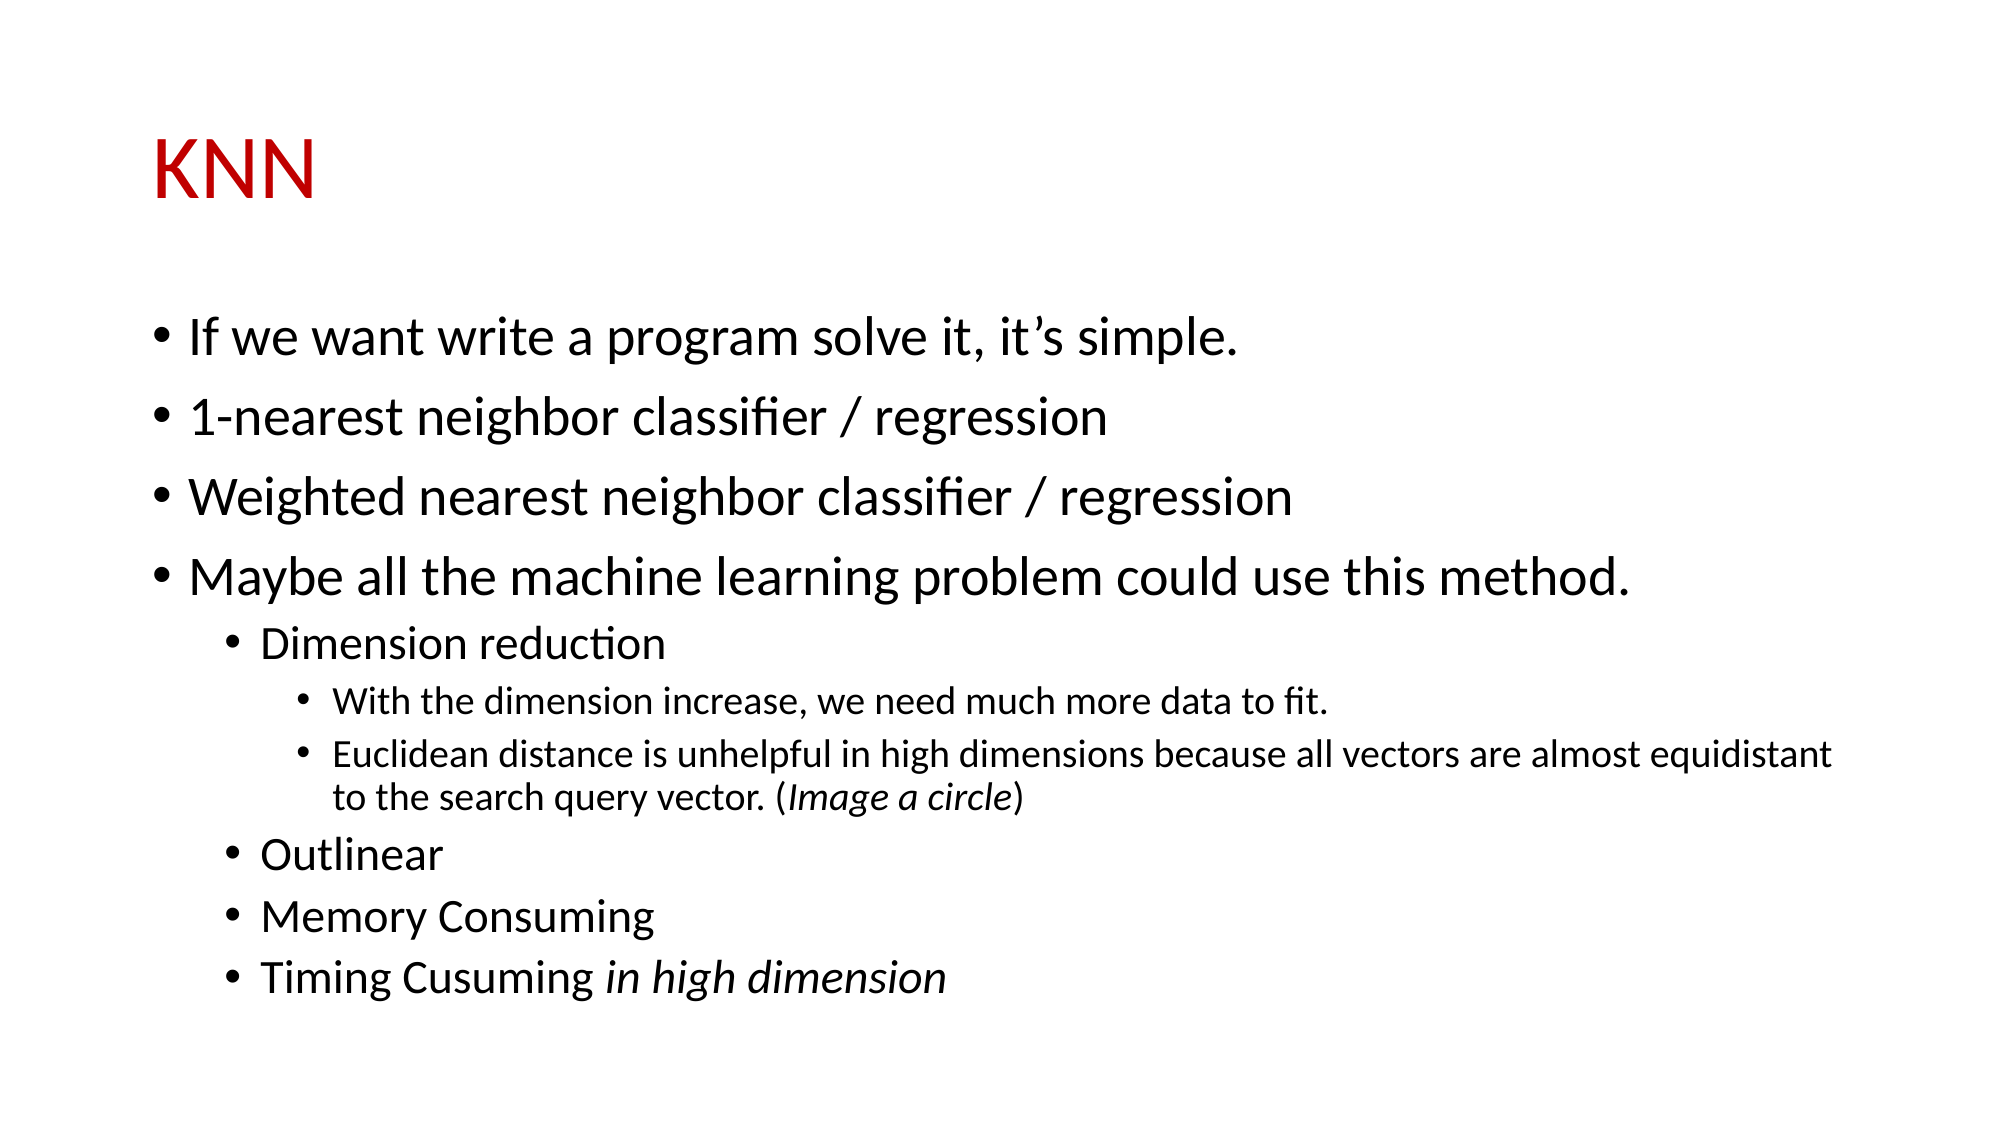

# KNN
If we want write a program solve it, it’s simple.
1-nearest neighbor classifier / regression
Weighted nearest neighbor classifier / regression
Maybe all the machine learning problem could use this method.
Dimension reduction
With the dimension increase, we need much more data to fit.
Euclidean distance is unhelpful in high dimensions because all vectors are almost equidistant to the search query vector. (Image a circle)
Outlinear
Memory Consuming
Timing Cusuming in high dimension